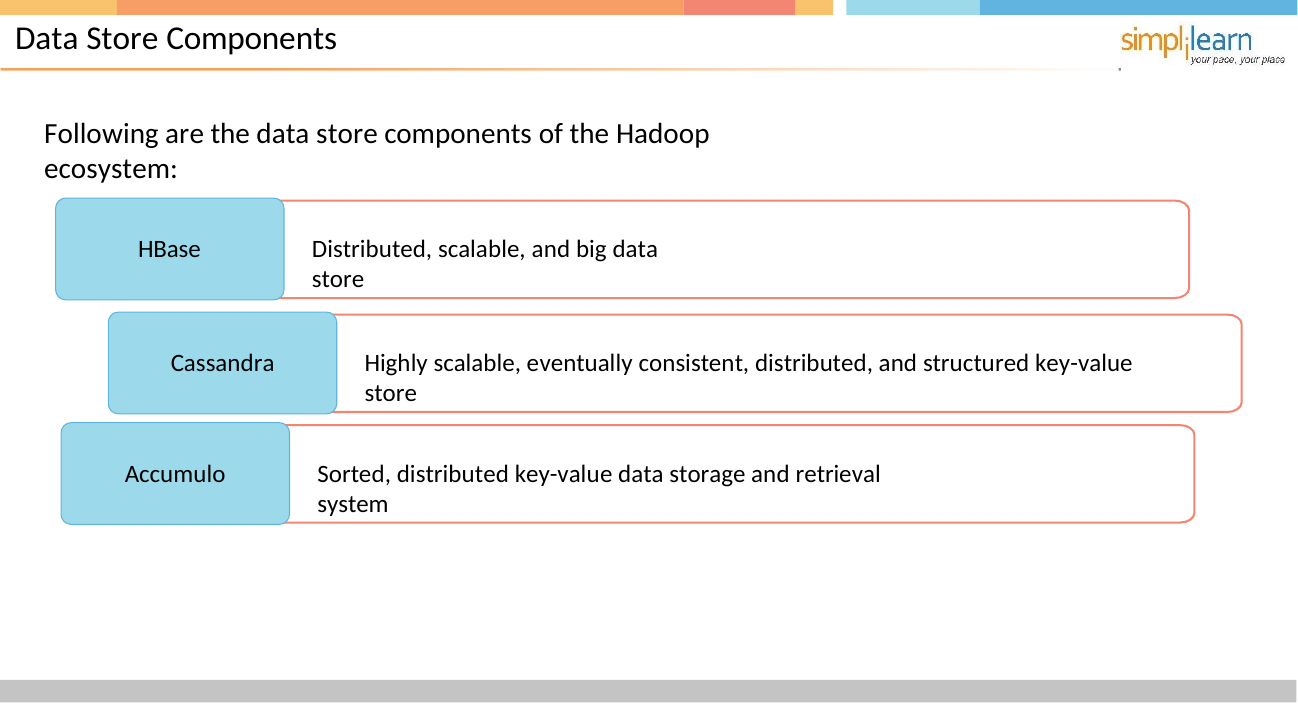

# Data Store Components

Following are the data store components of the Hadoop ecosystem:

HBase
Distributed, scalable, and big data store

Cassandra
Highly scalable, eventually consistent, distributed, and structured key-value store

Accumulo
Sorted, distributed key-value data storage and retrieval system